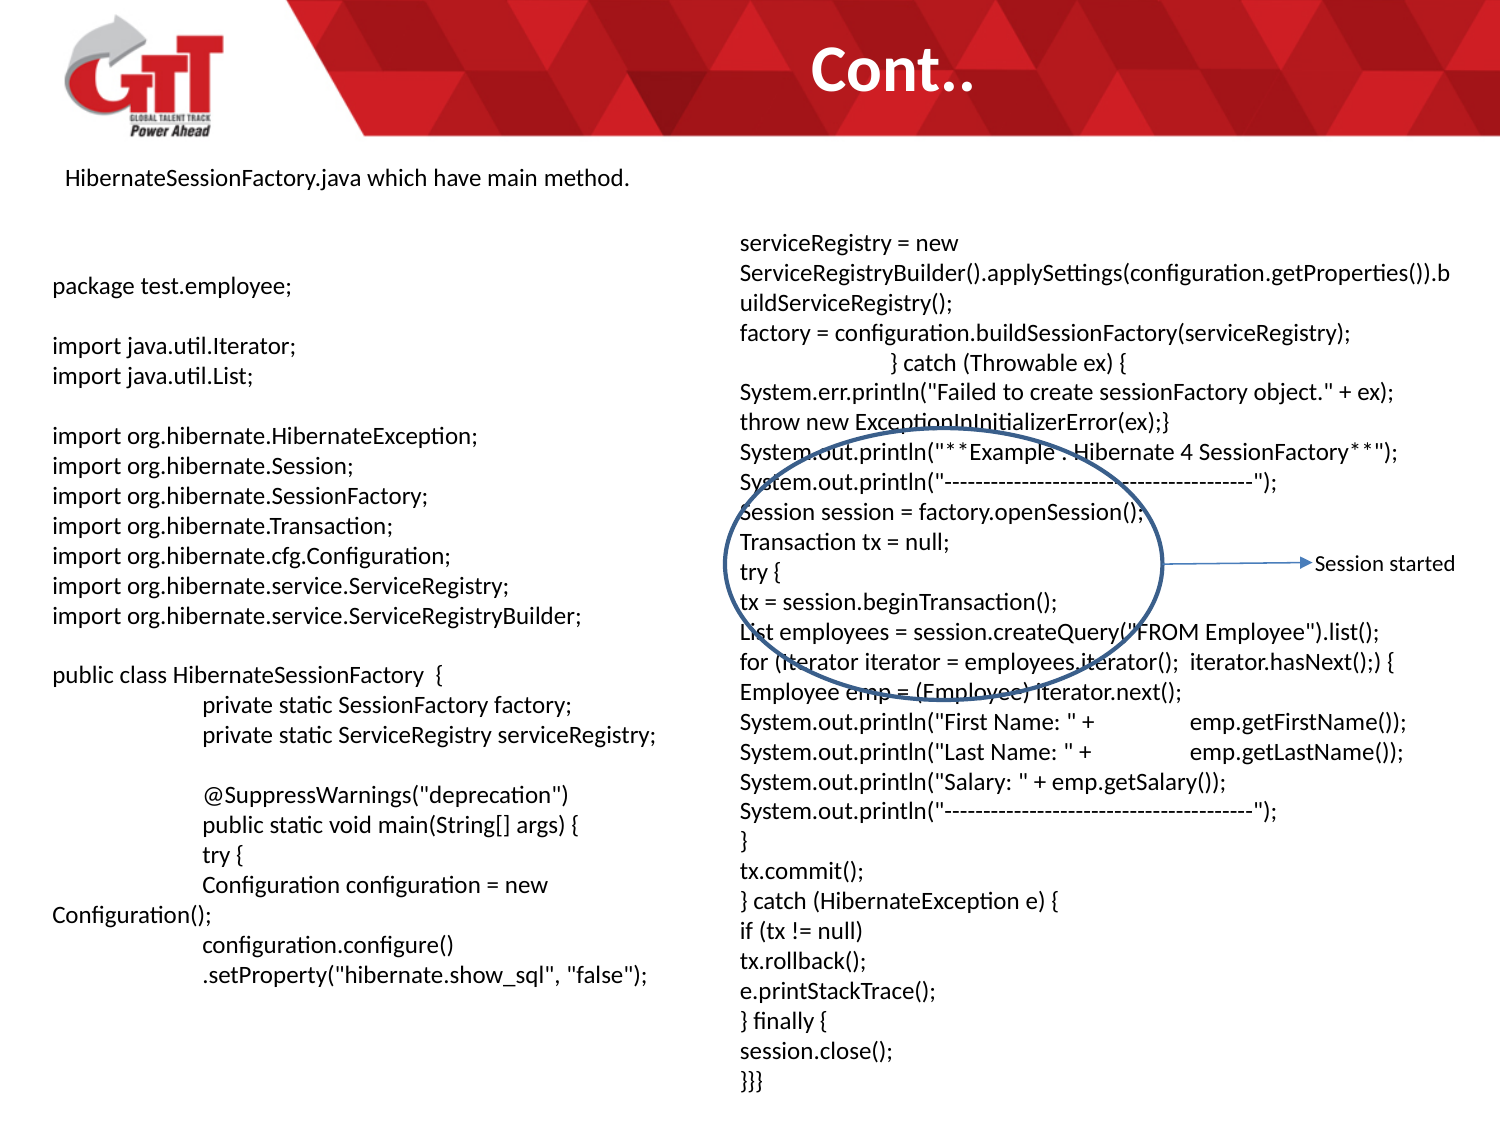

# Cont..
HibernateSessionFactory.java which have main method.
serviceRegistry = new ServiceRegistryBuilder().applySettings(configuration.getProperties()).buildServiceRegistry();
factory = configuration.buildSessionFactory(serviceRegistry);
	} catch (Throwable ex) {
System.err.println("Failed to create sessionFactory object." + ex);
throw new ExceptionInInitializerError(ex);}
System.out.println("**Example : Hibernate 4 SessionFactory**");
System.out.println("----------------------------------------");
Session session = factory.openSession();
Transaction tx = null;
try {
tx = session.beginTransaction();
List employees = session.createQuery("FROM Employee").list();
for (Iterator iterator = employees.iterator(); 	iterator.hasNext();) {
Employee emp = (Employee) iterator.next();
System.out.println("First Name: " + 	emp.getFirstName());
System.out.println("Last Name: " + 	emp.getLastName());
System.out.println("Salary: " + emp.getSalary());
System.out.println("----------------------------------------");
}
tx.commit();
} catch (HibernateException e) {
if (tx != null)
tx.rollback();
e.printStackTrace();
} finally {
session.close();
}}}
package test.employee;

import java.util.Iterator;
import java.util.List;

import org.hibernate.HibernateException;
import org.hibernate.Session;
import org.hibernate.SessionFactory;
import org.hibernate.Transaction;
import org.hibernate.cfg.Configuration;
import org.hibernate.service.ServiceRegistry;
import org.hibernate.service.ServiceRegistryBuilder;

public class HibernateSessionFactory  {
	private static SessionFactory factory;
	private static ServiceRegistry serviceRegistry;

	@SuppressWarnings("deprecation")
	public static void main(String[] args) {
	try {
	Configuration configuration = new Configuration();
	configuration.configure()
	.setProperty("hibernate.show_sql", "false");

Session started